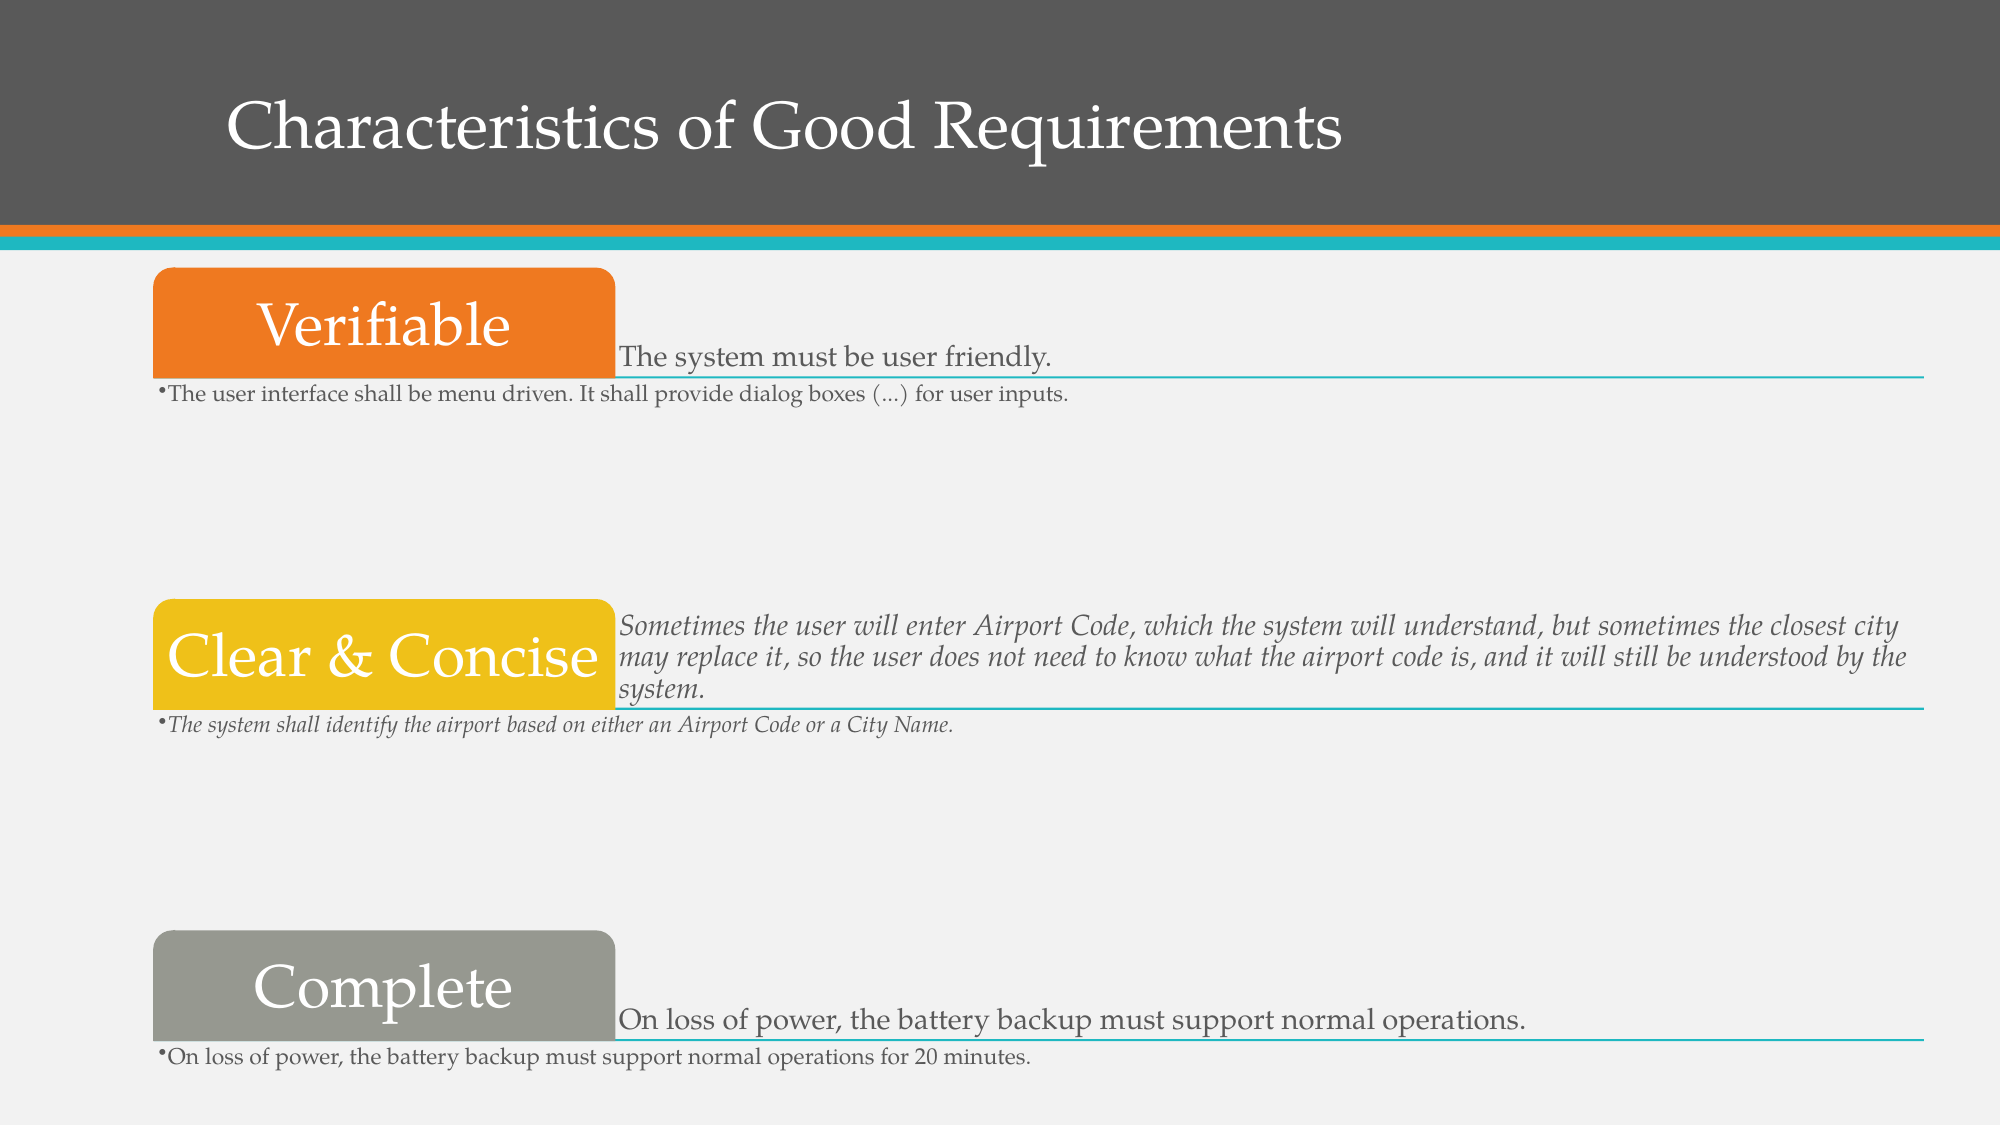

# Characteristics of Good Requirements
The system must be user friendly.
Verifiable
The user interface shall be menu driven. It shall provide dialog boxes (...) for user inputs.
Sometimes the user will enter Airport Code, which the system will understand, but sometimes the closest city may replace it, so the user does not need to know what the airport code is, and it will still be understood by the system.
Clear & Concise
The system shall identify the airport based on either an Airport Code or a City Name.
On loss of power, the battery backup must support normal operations.
Complete
On loss of power, the battery backup must support normal operations for 20 minutes.